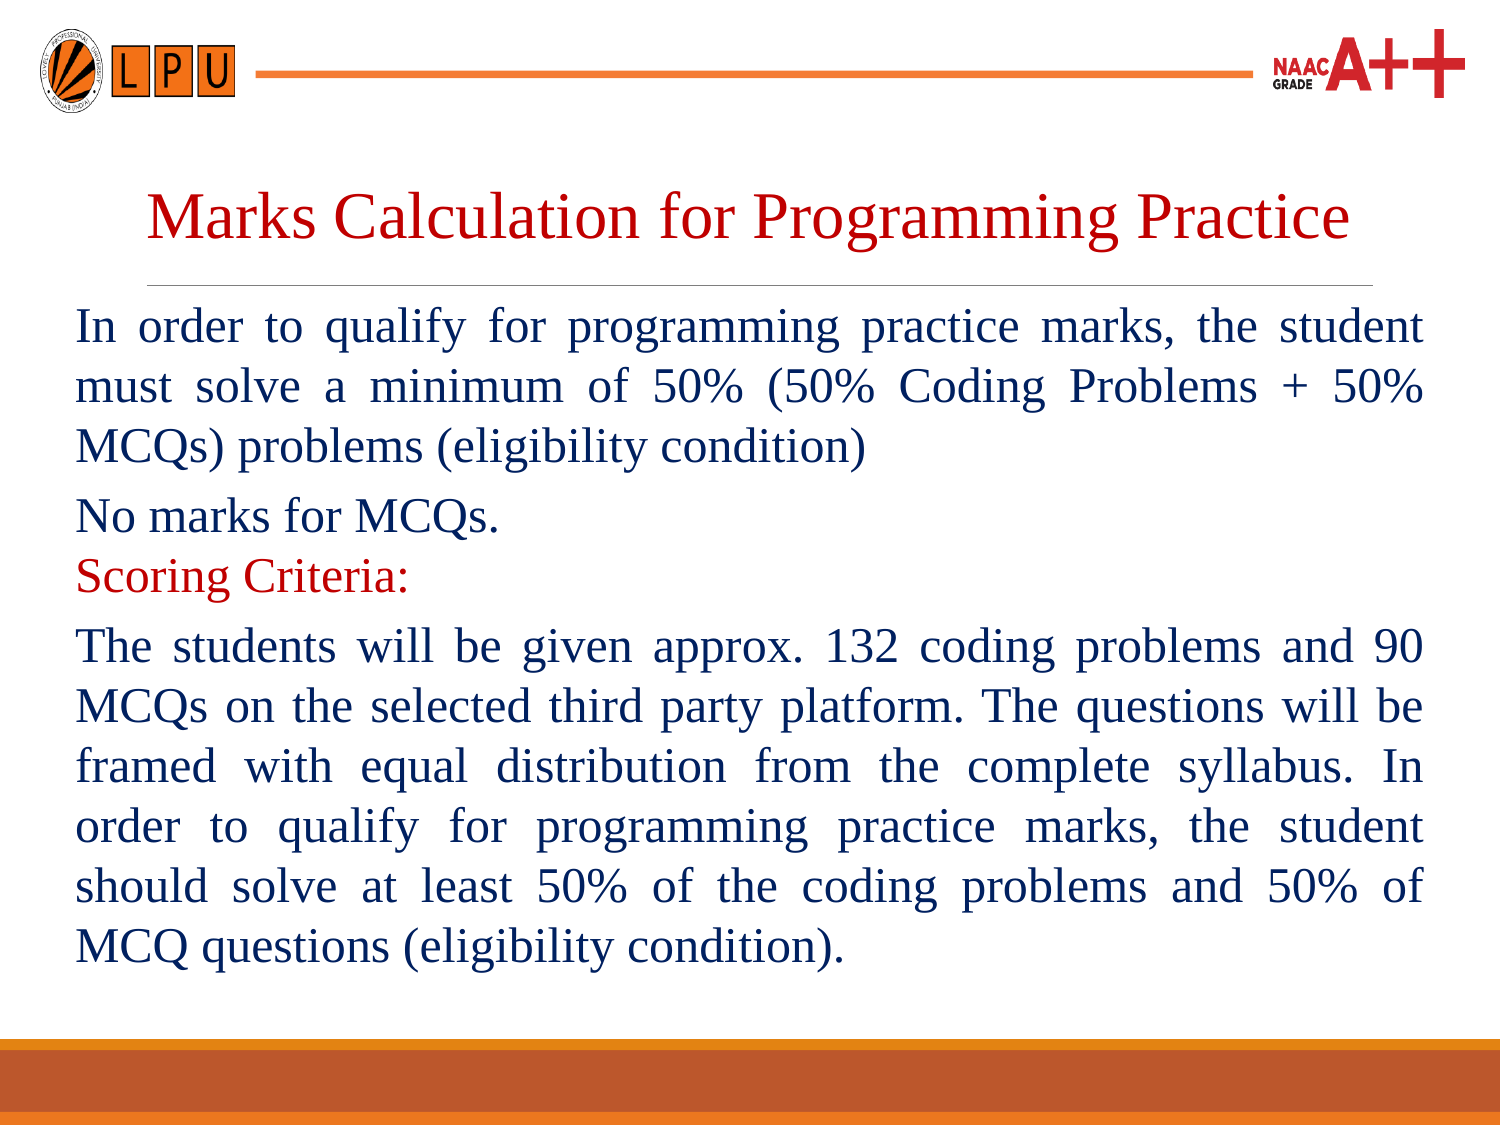

# Marks Calculation for Programming Practice
In order to qualify for programming practice marks, the student must solve a minimum of 50% (50% Coding Problems + 50% MCQs) problems (eligibility condition)
No marks for MCQs.
Scoring Criteria:
The students will be given approx. 132 coding problems and 90 MCQs on the selected third party platform. The questions will be framed with equal distribution from the complete syllabus. In order to qualify for programming practice marks, the student should solve at least 50% of the coding problems and 50% of MCQ questions (eligibility condition).